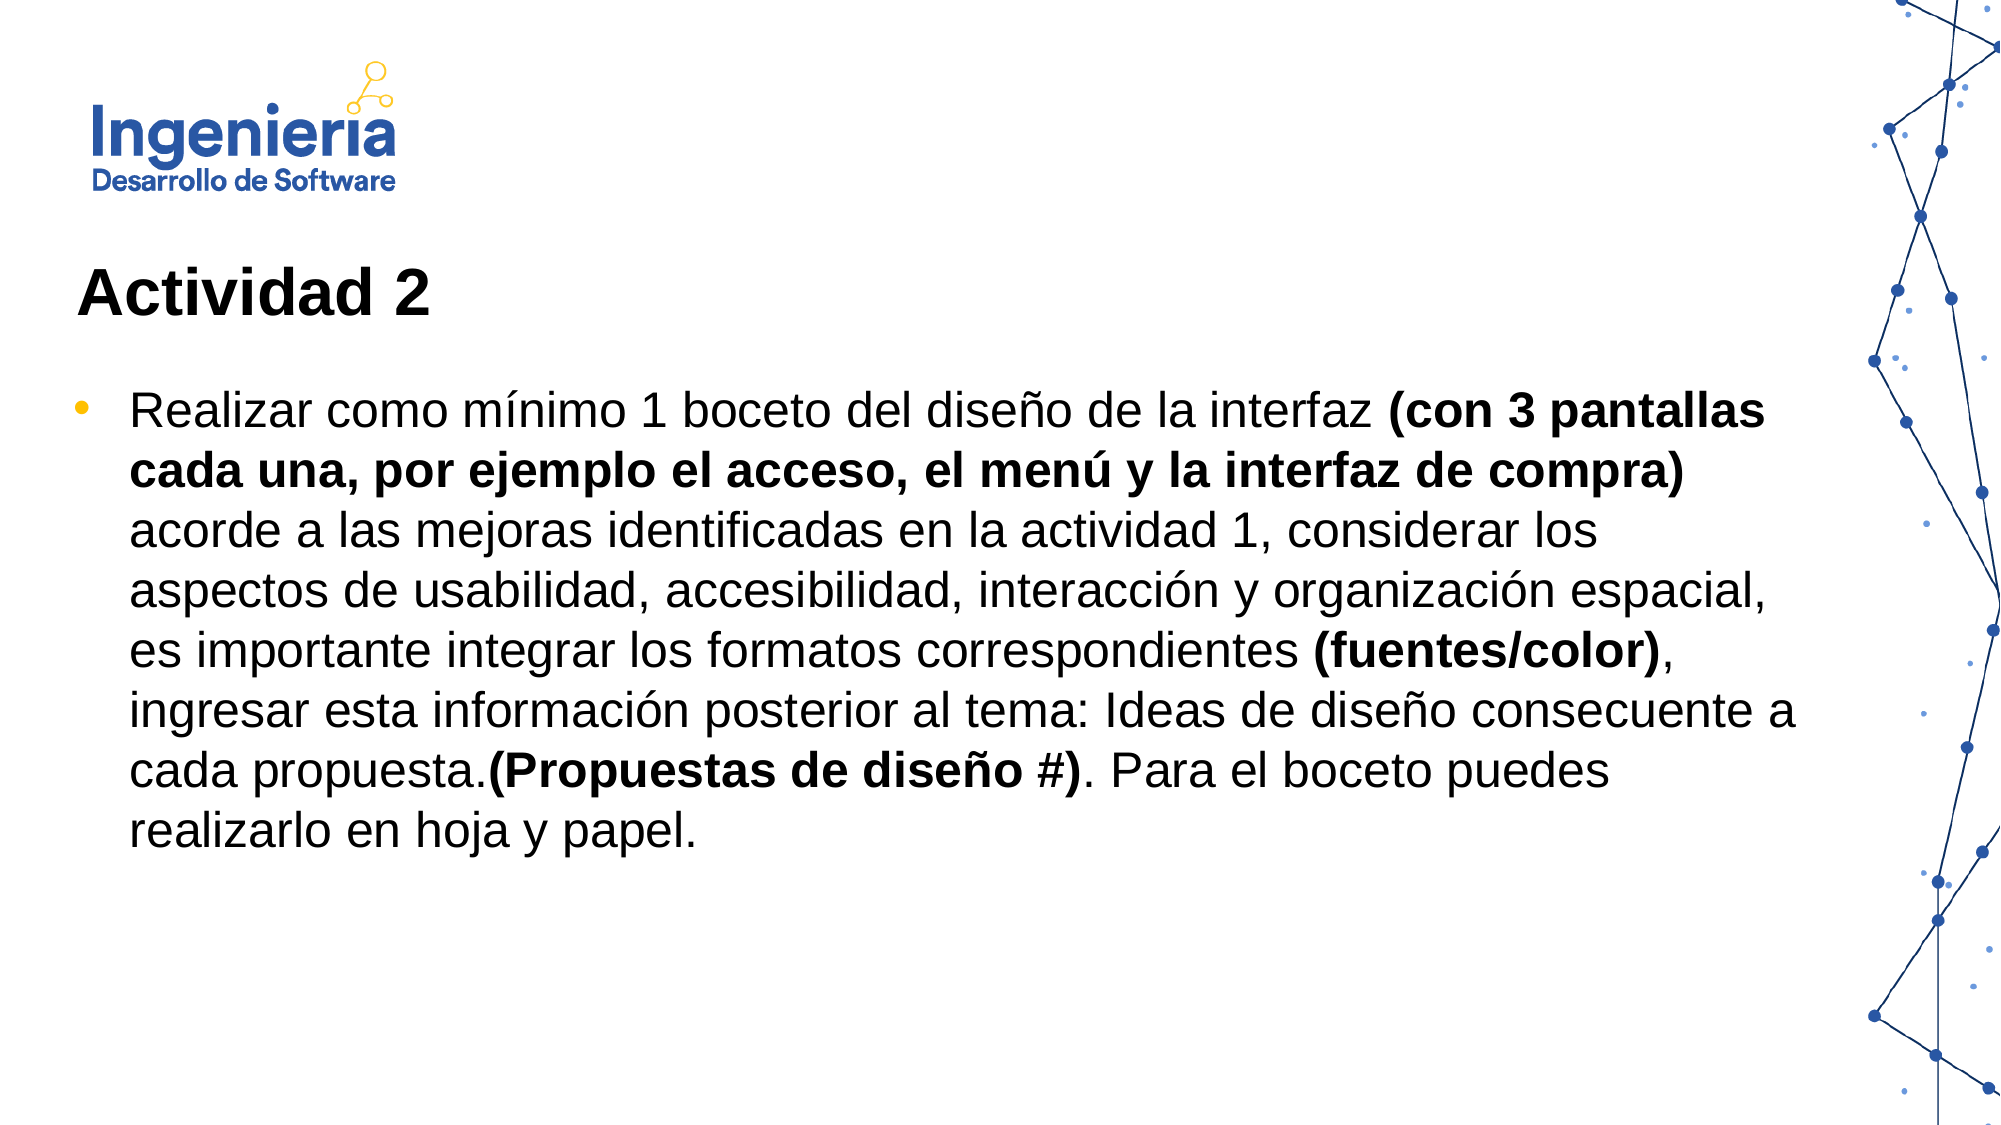

Actividad 2
Realizar como mínimo 1 boceto del diseño de la interfaz (con 3 pantallas cada una, por ejemplo el acceso, el menú y la interfaz de compra) acorde a las mejoras identificadas en la actividad 1, considerar los aspectos de usabilidad, accesibilidad, interacción y organización espacial, es importante integrar los formatos correspondientes (fuentes/color), ingresar esta información posterior al tema: Ideas de diseño consecuente a cada propuesta.(Propuestas de diseño #). Para el boceto puedes realizarlo en hoja y papel.